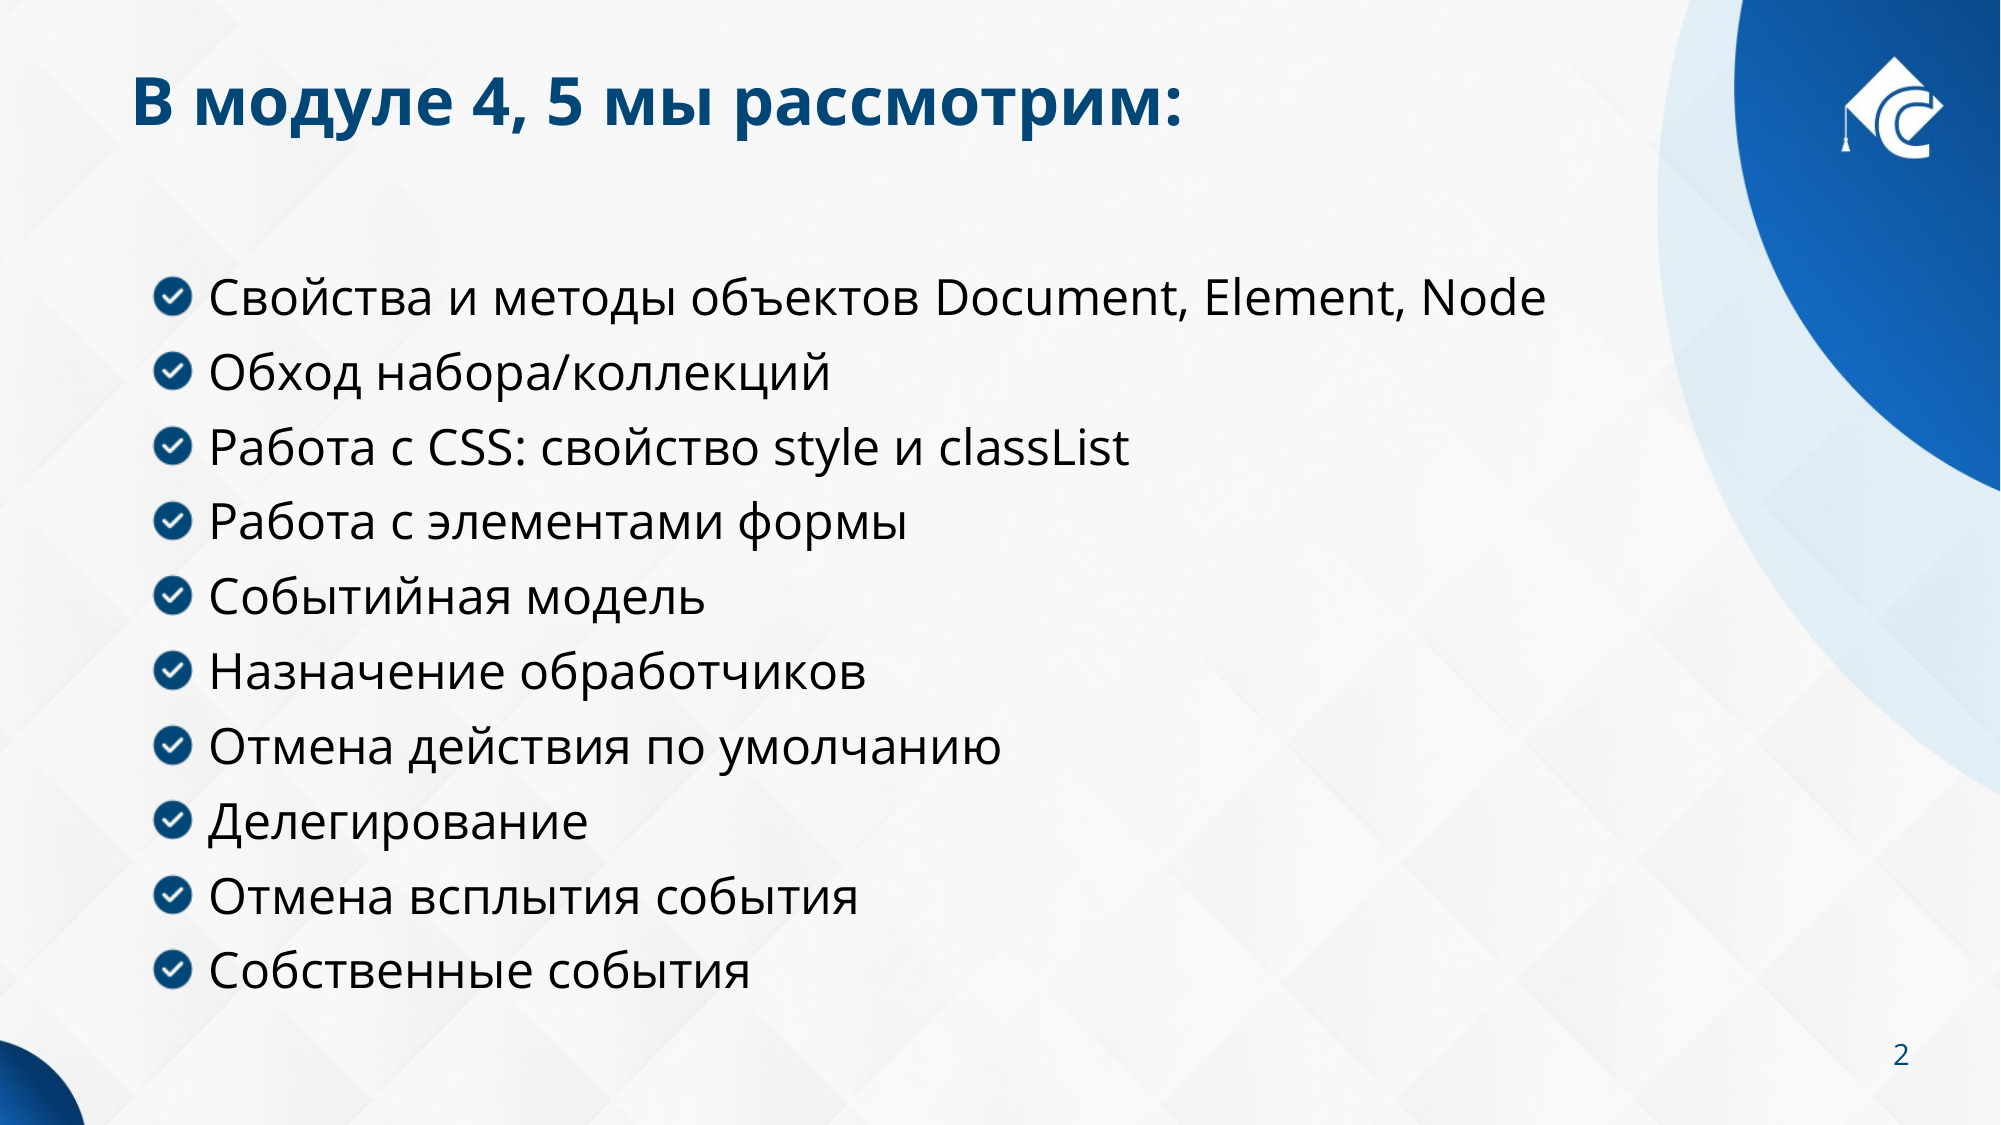

# В модуле 4, 5 мы рассмотрим:
Свойства и методы объектов Document, Element, Node
Обход набора/коллекций
Работа с CSS: свойство style и classList
Работа с элементами формы
Событийная модель
Назначение обработчиков
Отмена действия по умолчанию
Делегирование
Отмена всплытия события
Собственные события

2